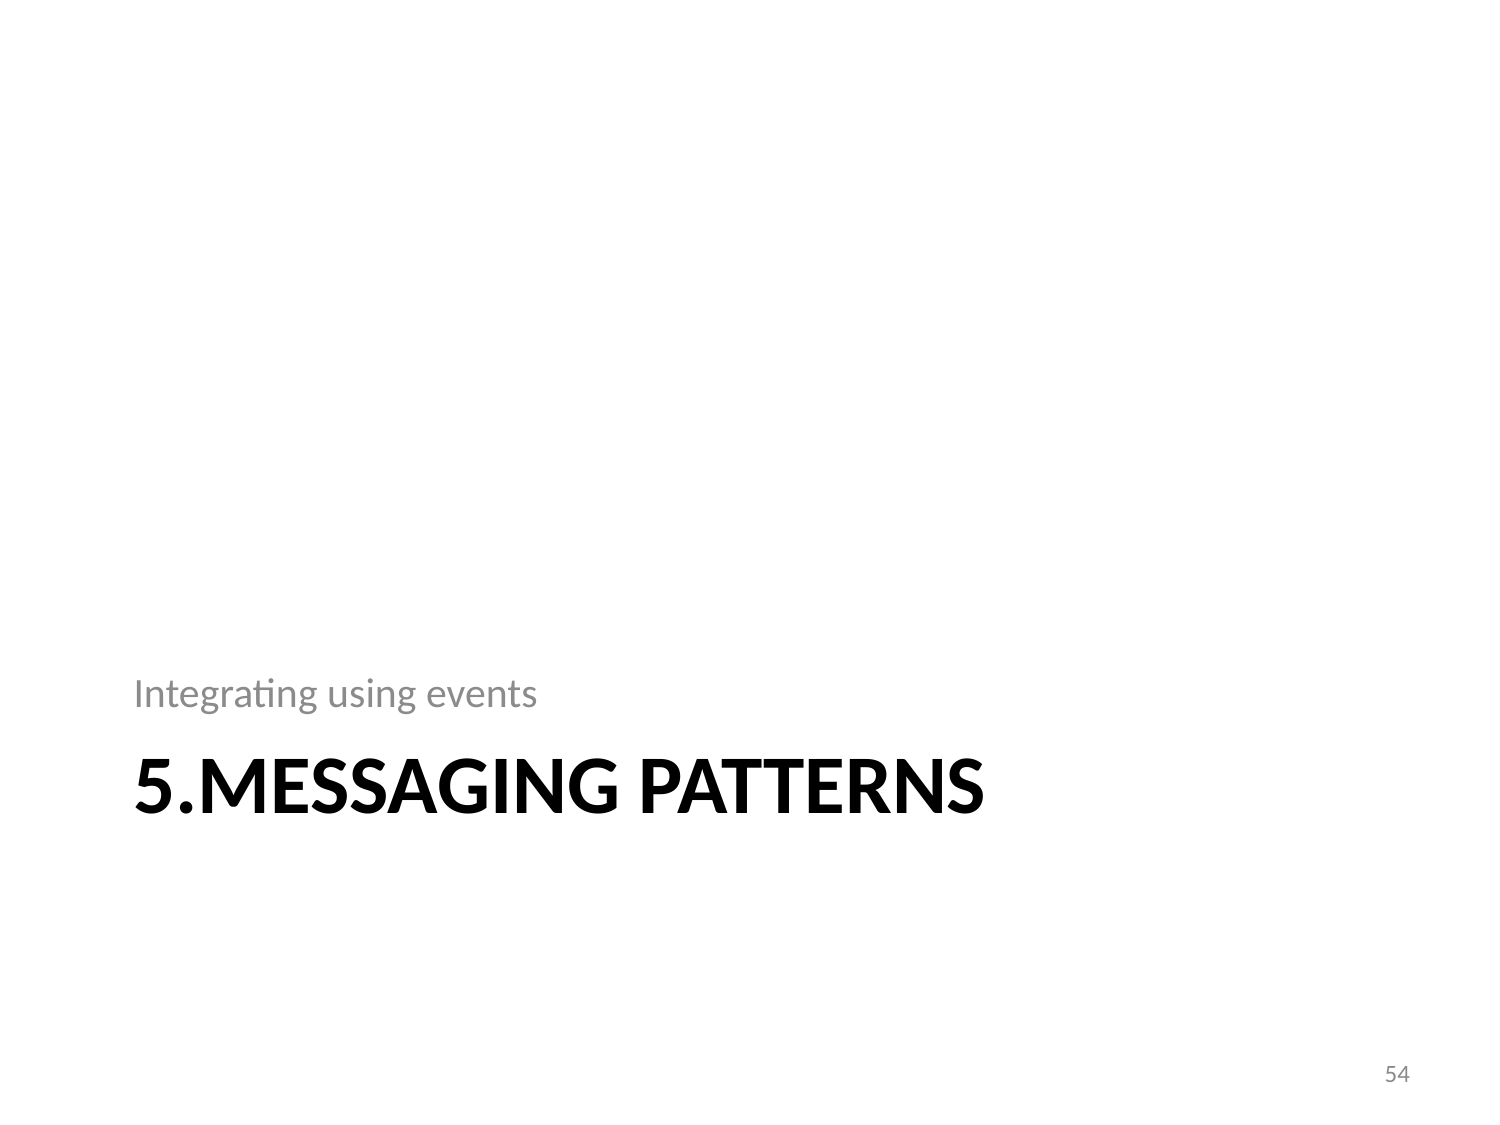

Integrating using events
# 5.Messaging patterns
54